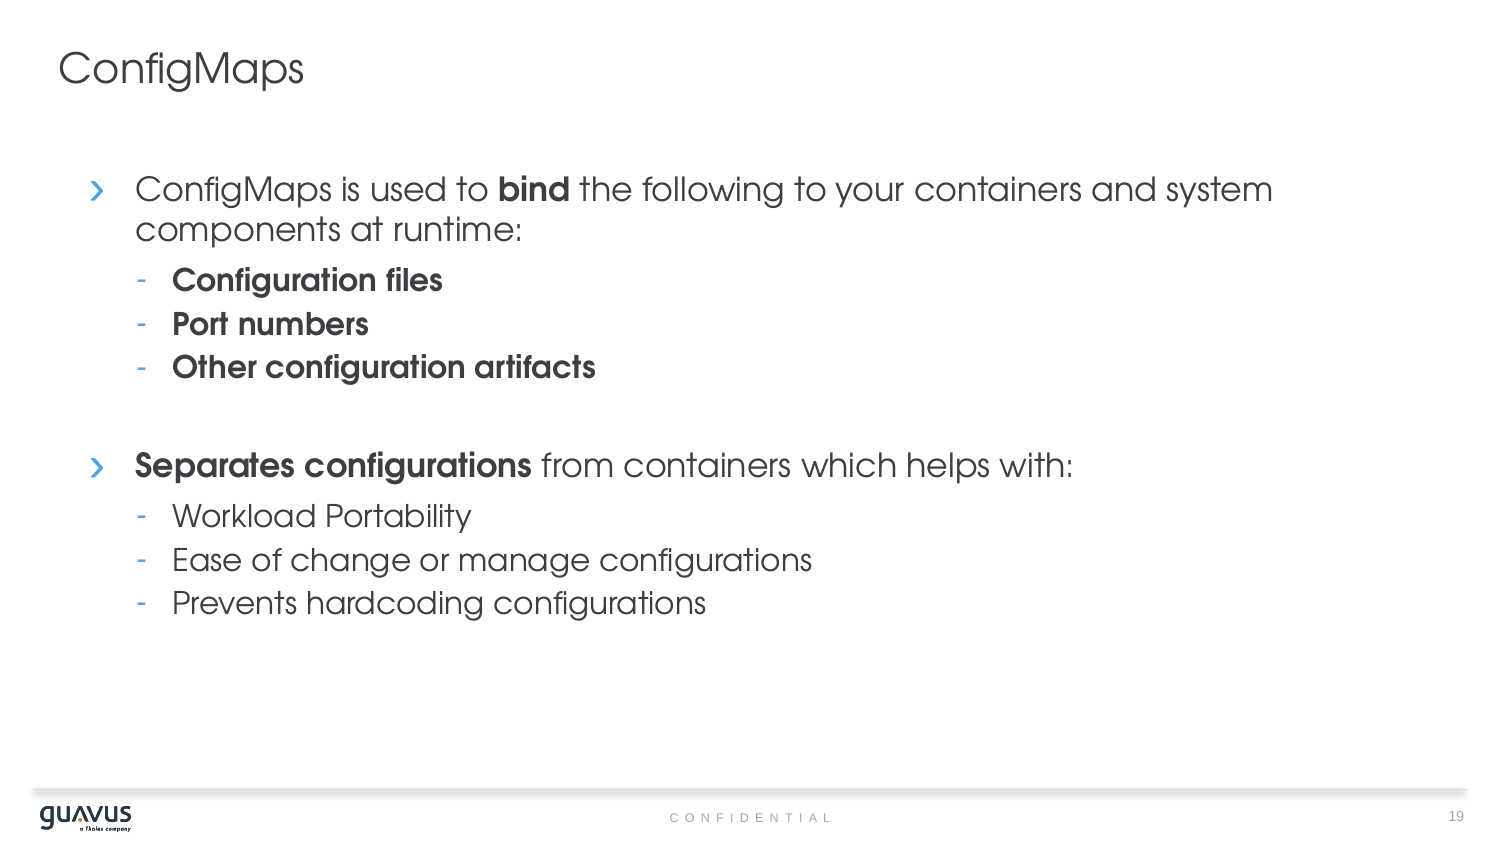

# ConfigMaps
ConfigMaps is used to bind the following to your containers and system components at runtime:
Configuration files
Port numbers
Other configuration artifacts

Separates configurations from containers which helps with:
Workload Portability
Ease of change or manage configurations
Prevents hardcoding configurations